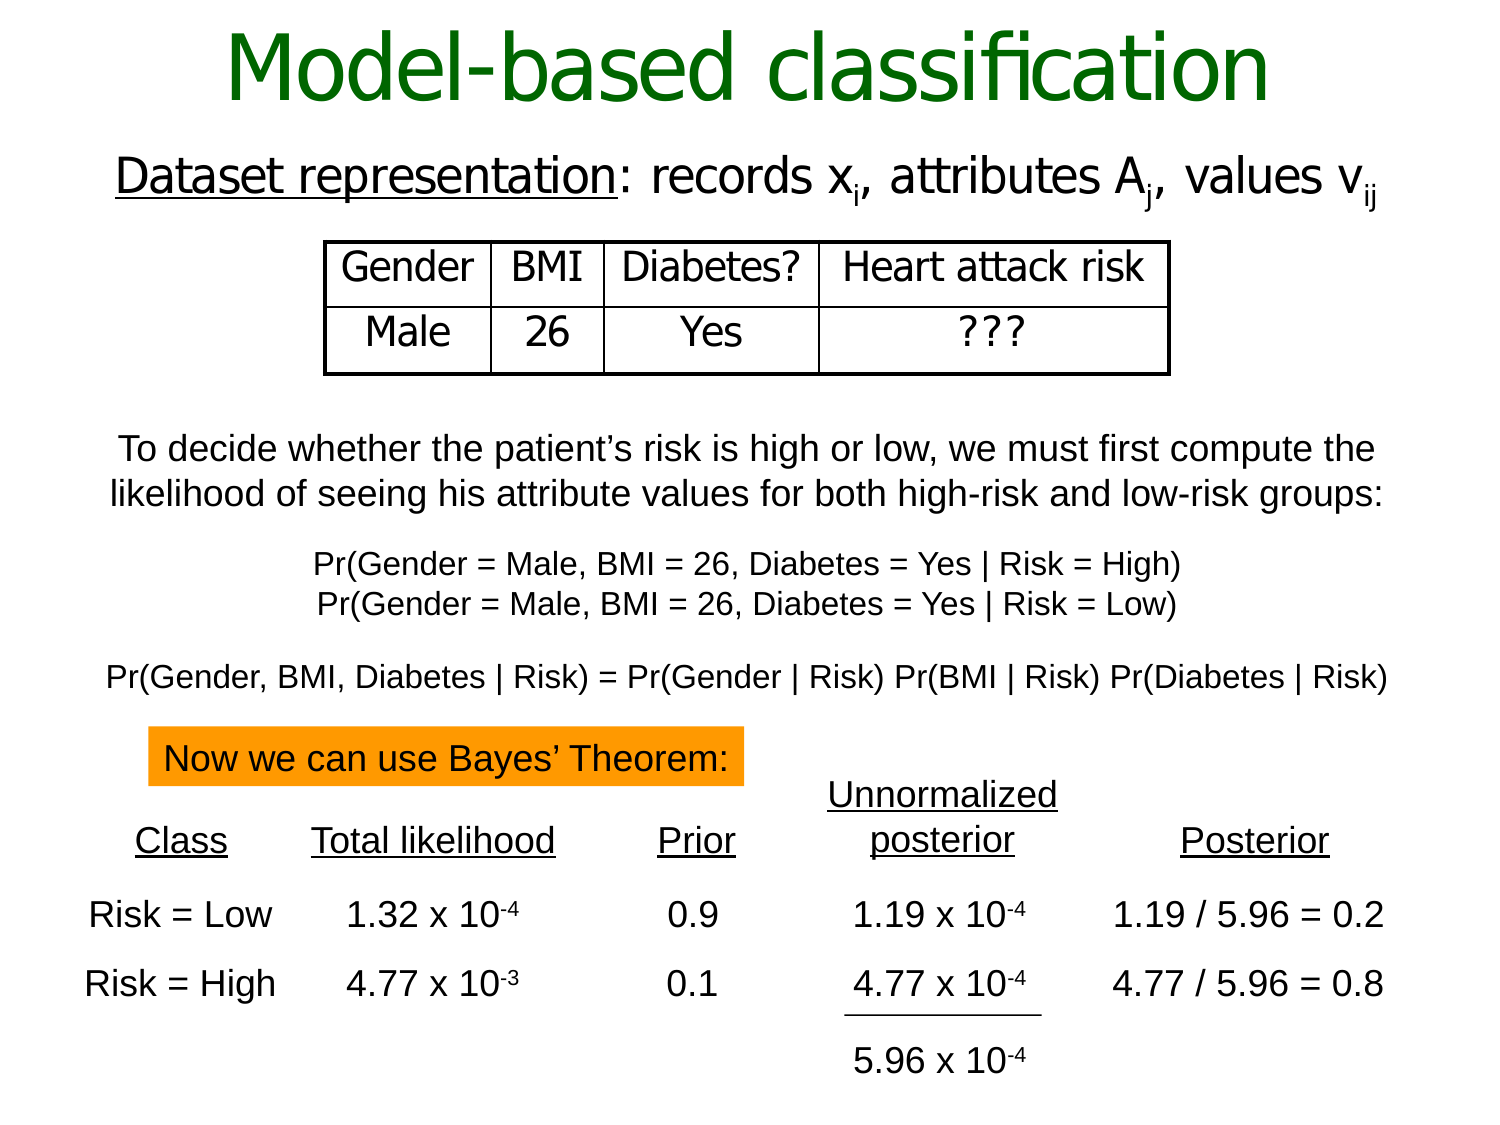

# Model-based classification
Dataset representation: records xi, attributes Aj, values vij
| Gender | BMI | Diabetes? | Heart attack risk |
| --- | --- | --- | --- |
| Male | 26 | Yes | ??? |
To decide whether the patient’s risk is high or low, we must first compute the likelihood of seeing his attribute values for both high-risk and low-risk groups:
Pr(Gender = Male, BMI = 26, Diabetes = Yes | Risk = High)
Pr(Gender = Male, BMI = 26, Diabetes = Yes | Risk = Low)
Pr(Gender, BMI, Diabetes | Risk) = Pr(Gender | Risk) Pr(BMI | Risk) Pr(Diabetes | Risk)
Now we can use Bayes’ Theorem:
Unnormalized posterior
Class
Prior
Posterior
Total likelihood
Risk = Low
1.19 x 10-4
1.32 x 10-4
0.9
1.19 / 5.96 = 0.2
Risk = High
4.77 x 10-3
0.1
4.77 x 10-4
4.77 / 5.96 = 0.8

5.96 x 10-4